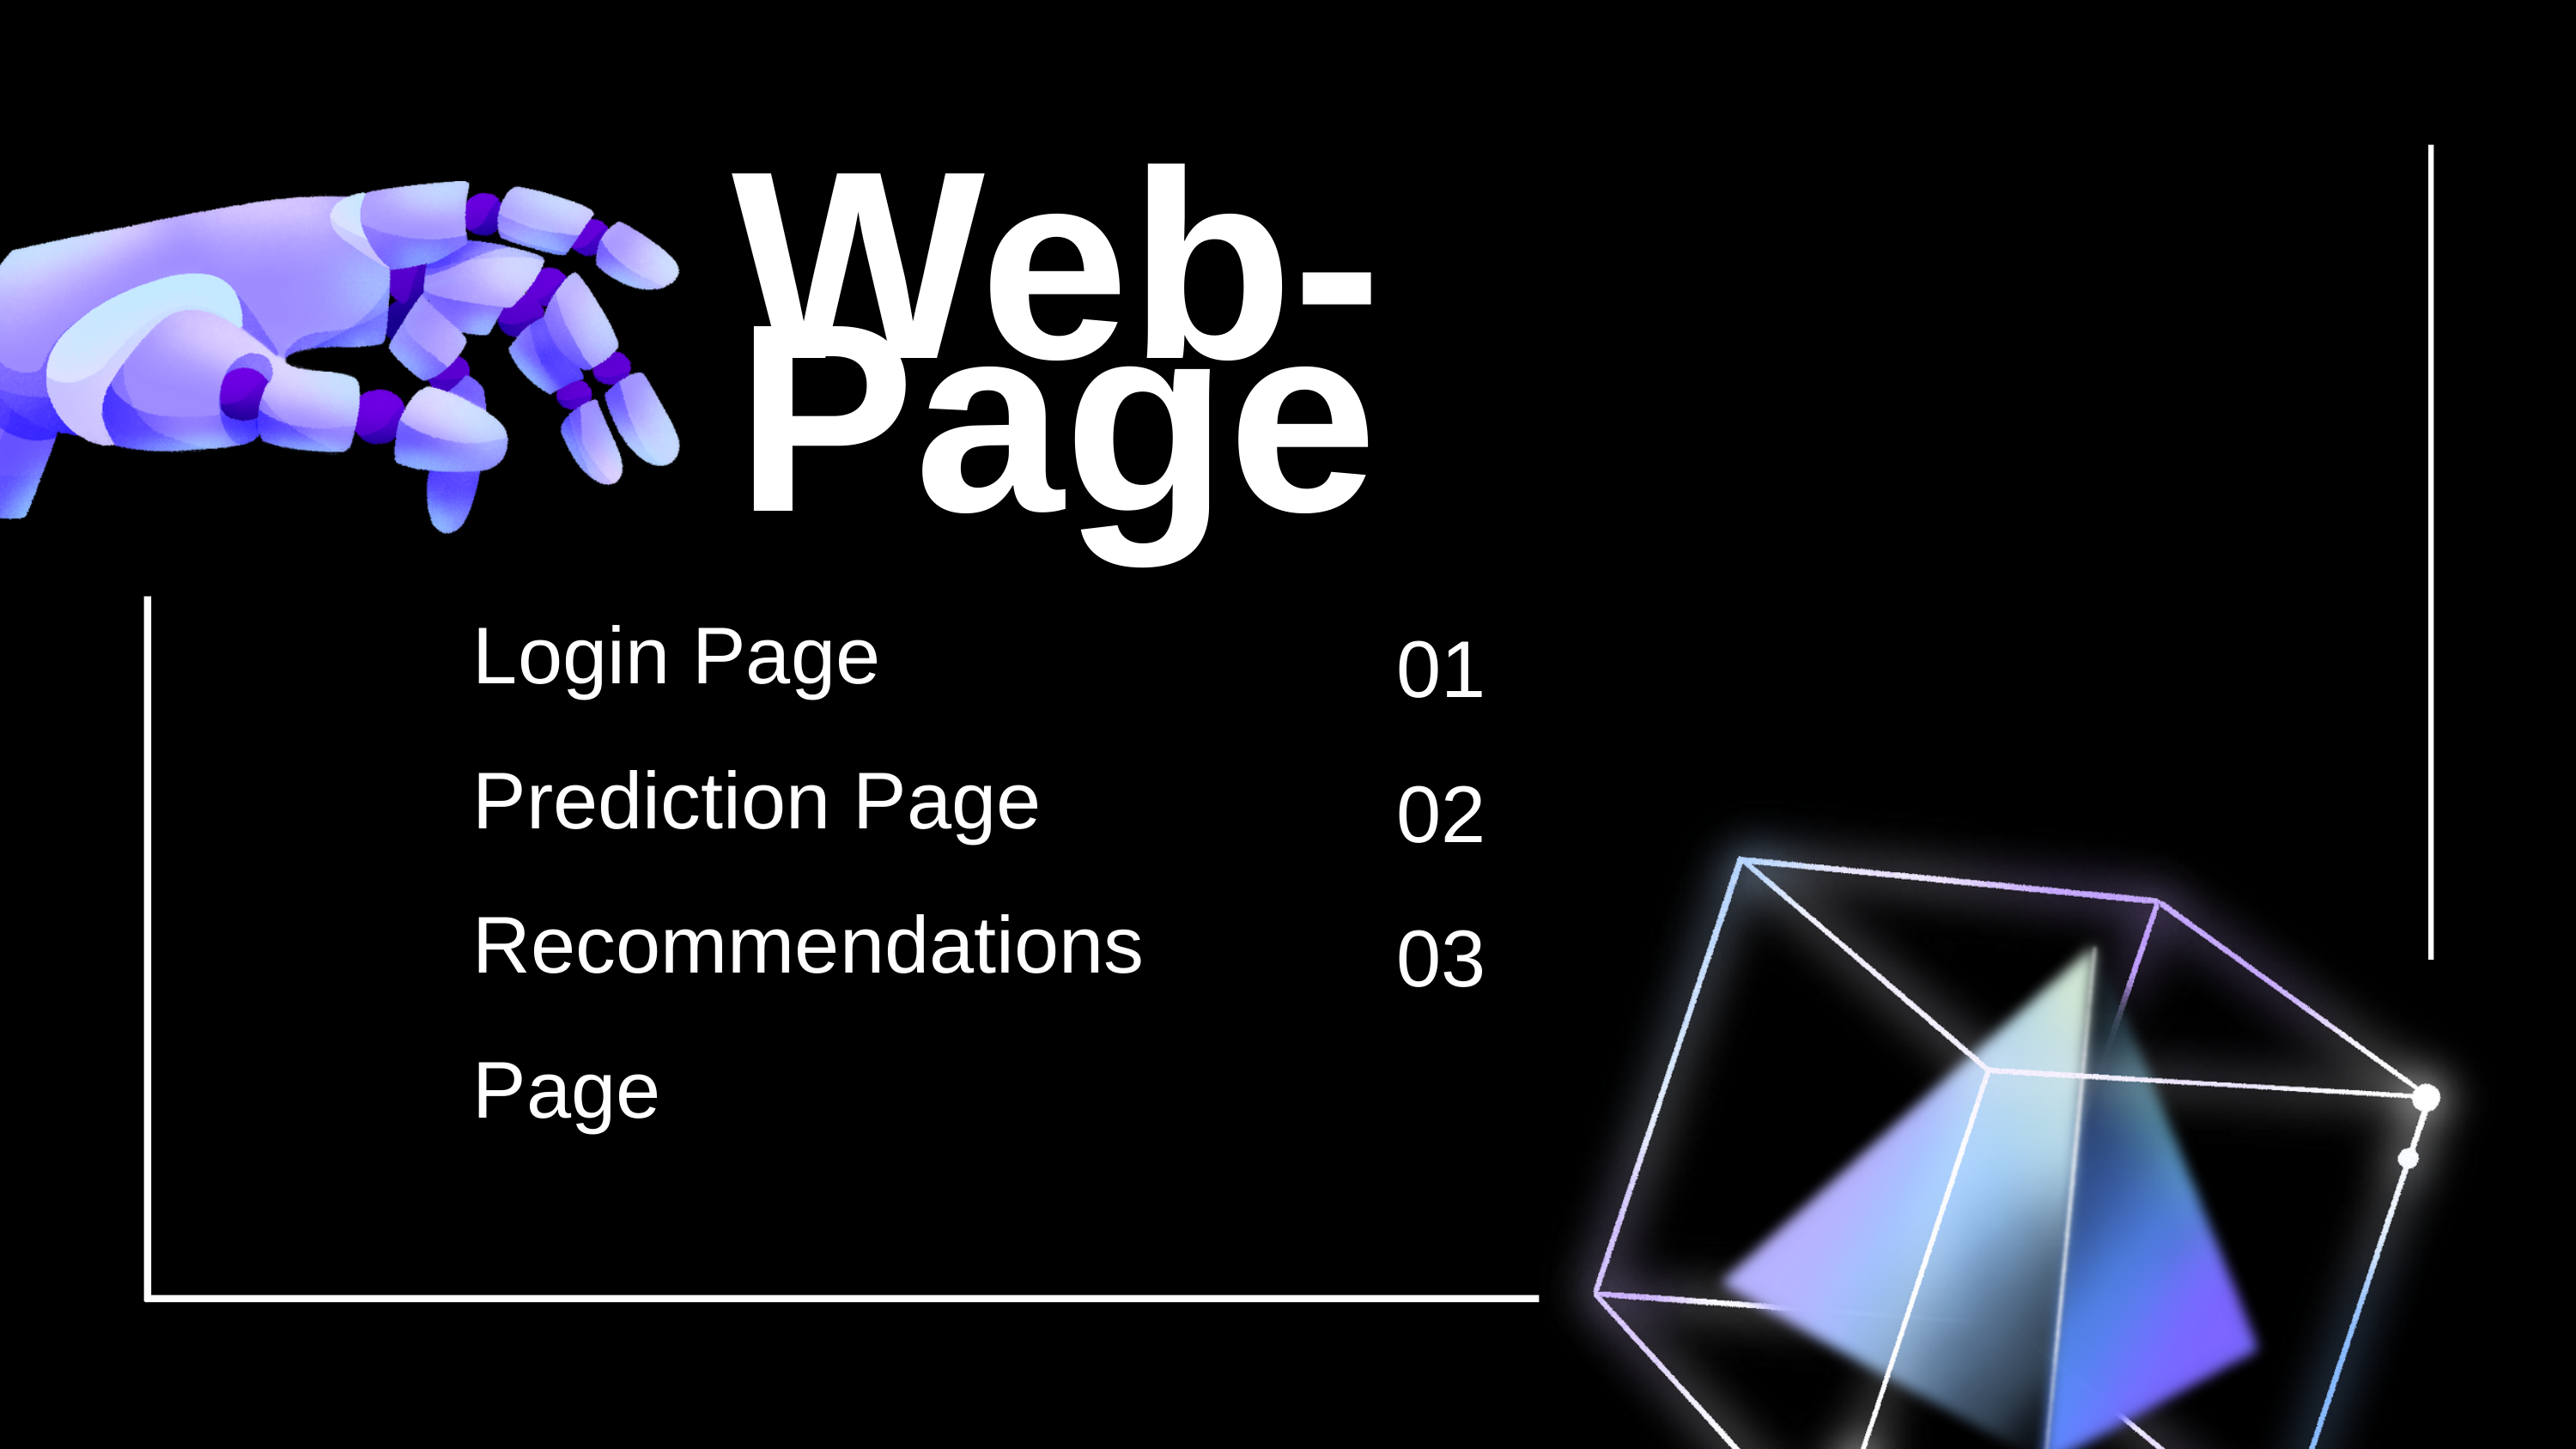

Web-Page
Login Page
Prediction Page
Recommendations Page
01
02
03